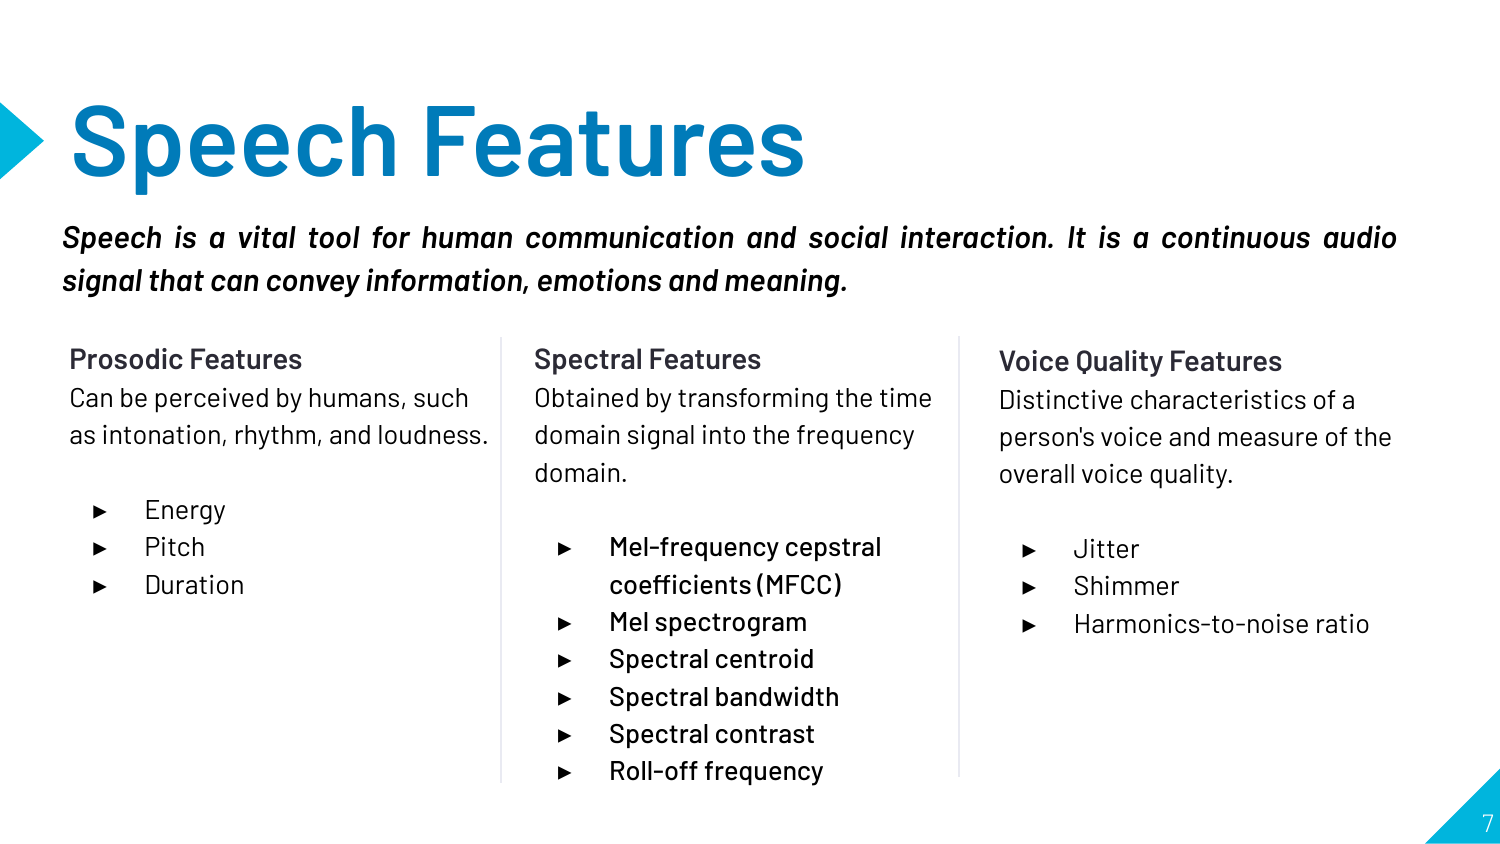

# Speech Features
Speech is a vital tool for human communication and social interaction. It is a continuous audio signal that can convey information, emotions and meaning.
Prosodic Features
Can be perceived by humans, such as intonation, rhythm, and loudness.

Energy
Pitch
Duration
Spectral Features
Obtained by transforming the time domain signal into the frequency domain.

Mel-frequency cepstral coefficients (MFCC)
Mel spectrogram
Spectral centroid
Spectral bandwidth
Spectral contrast
Roll-off frequency
Voice Quality Features
Distinctive characteristics of a person's voice and measure of the overall voice quality.

Jitter
Shimmer
Harmonics-to-noise ratio
7